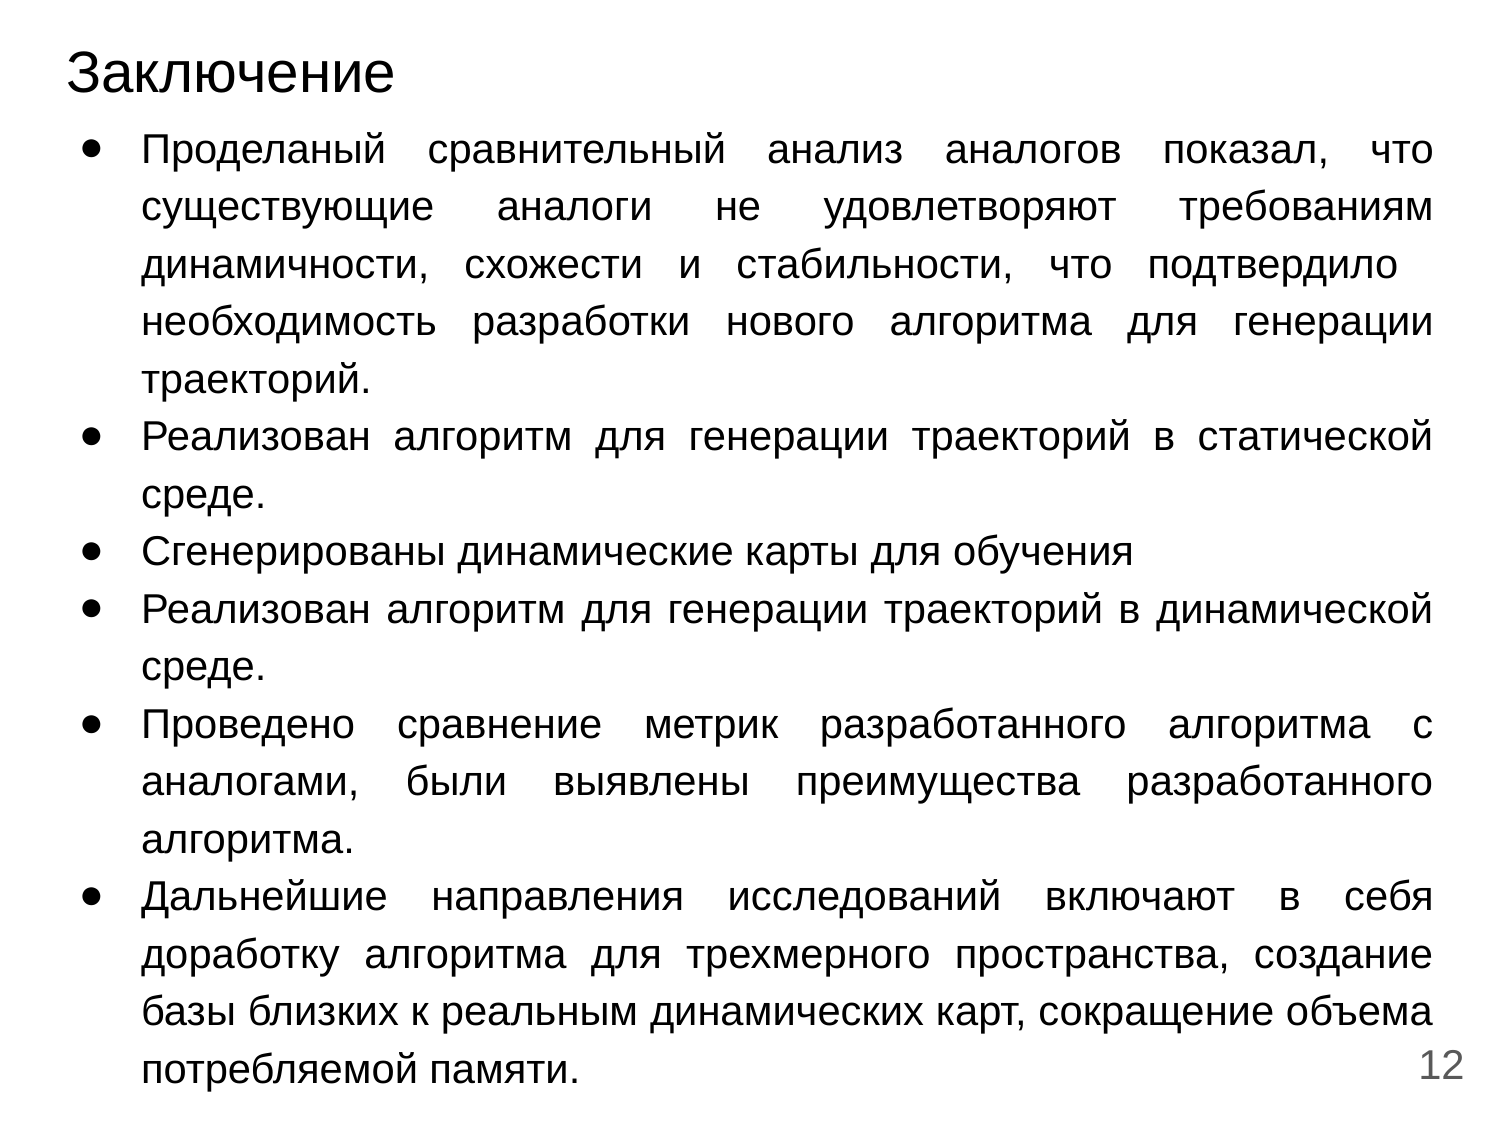

# Заключение
Проделаный сравнительный анализ аналогов показал, что существующие аналоги не удовлетворяют требованиям динамичности, схожести и стабильности, что подтвердило  необходимость разработки нового алгоритма для генерации траекторий.
Реализован алгоритм для генерации траекторий в статической среде.
Сгенерированы динамические карты для обучения
Реализован алгоритм для генерации траекторий в динамической среде.
Проведено сравнение метрик разработанного алгоритма с аналогами, были выявлены преимущества разработанного алгоритма.
Дальнейшие направления исследований включают в себя доработку алгоритма для трехмерного пространства, создание базы близких к реальным динамических карт, сокращение объема потребляемой памяти.

12